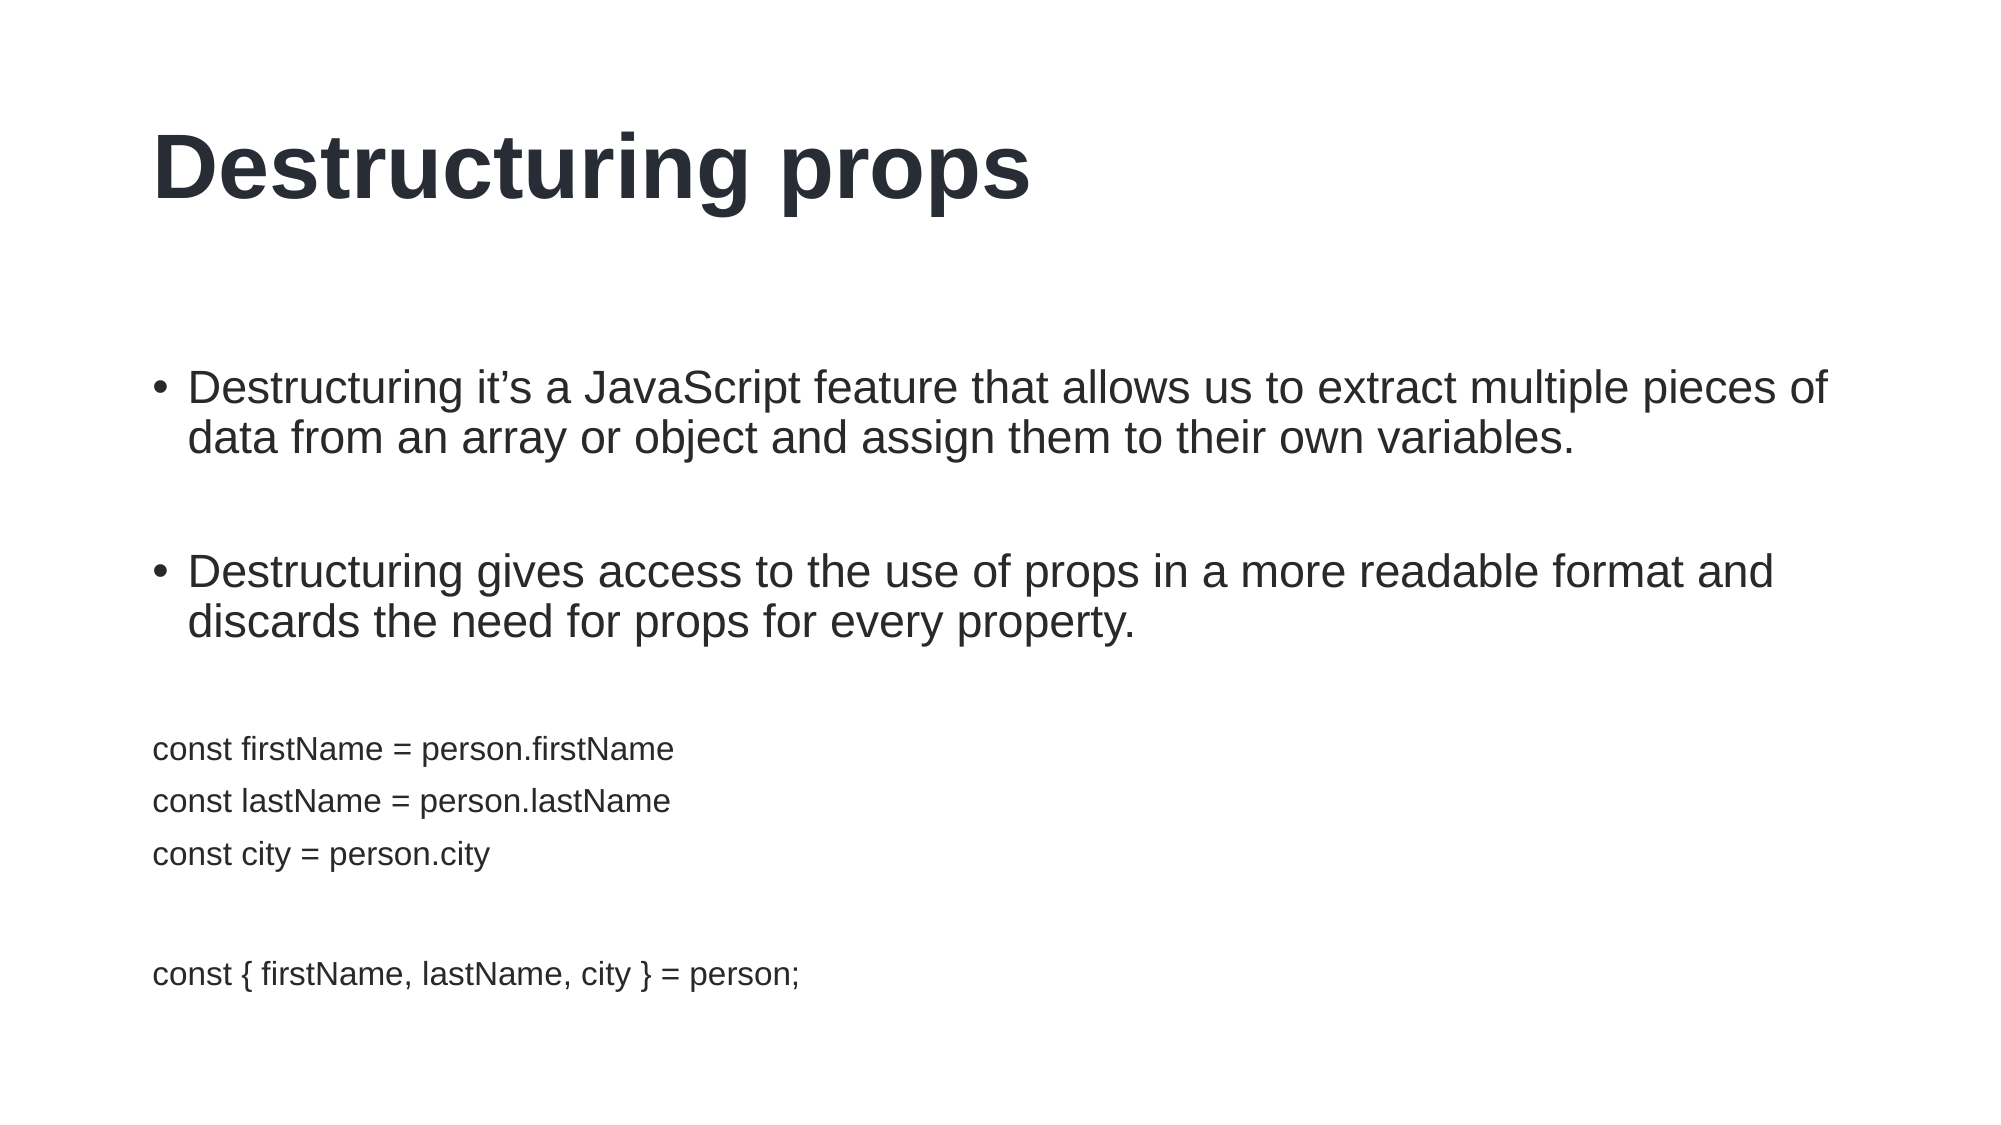

# Destructuring props

Destructuring it’s a JavaScript feature that allows us to extract multiple pieces of data from an array or object and assign them to their own variables.

Destructuring gives access to the use of props in a more readable format and discards the need for props for every property.

const firstName = person.firstName
const lastName = person.lastName
const city = person.city

const { firstName, lastName, city } = person;